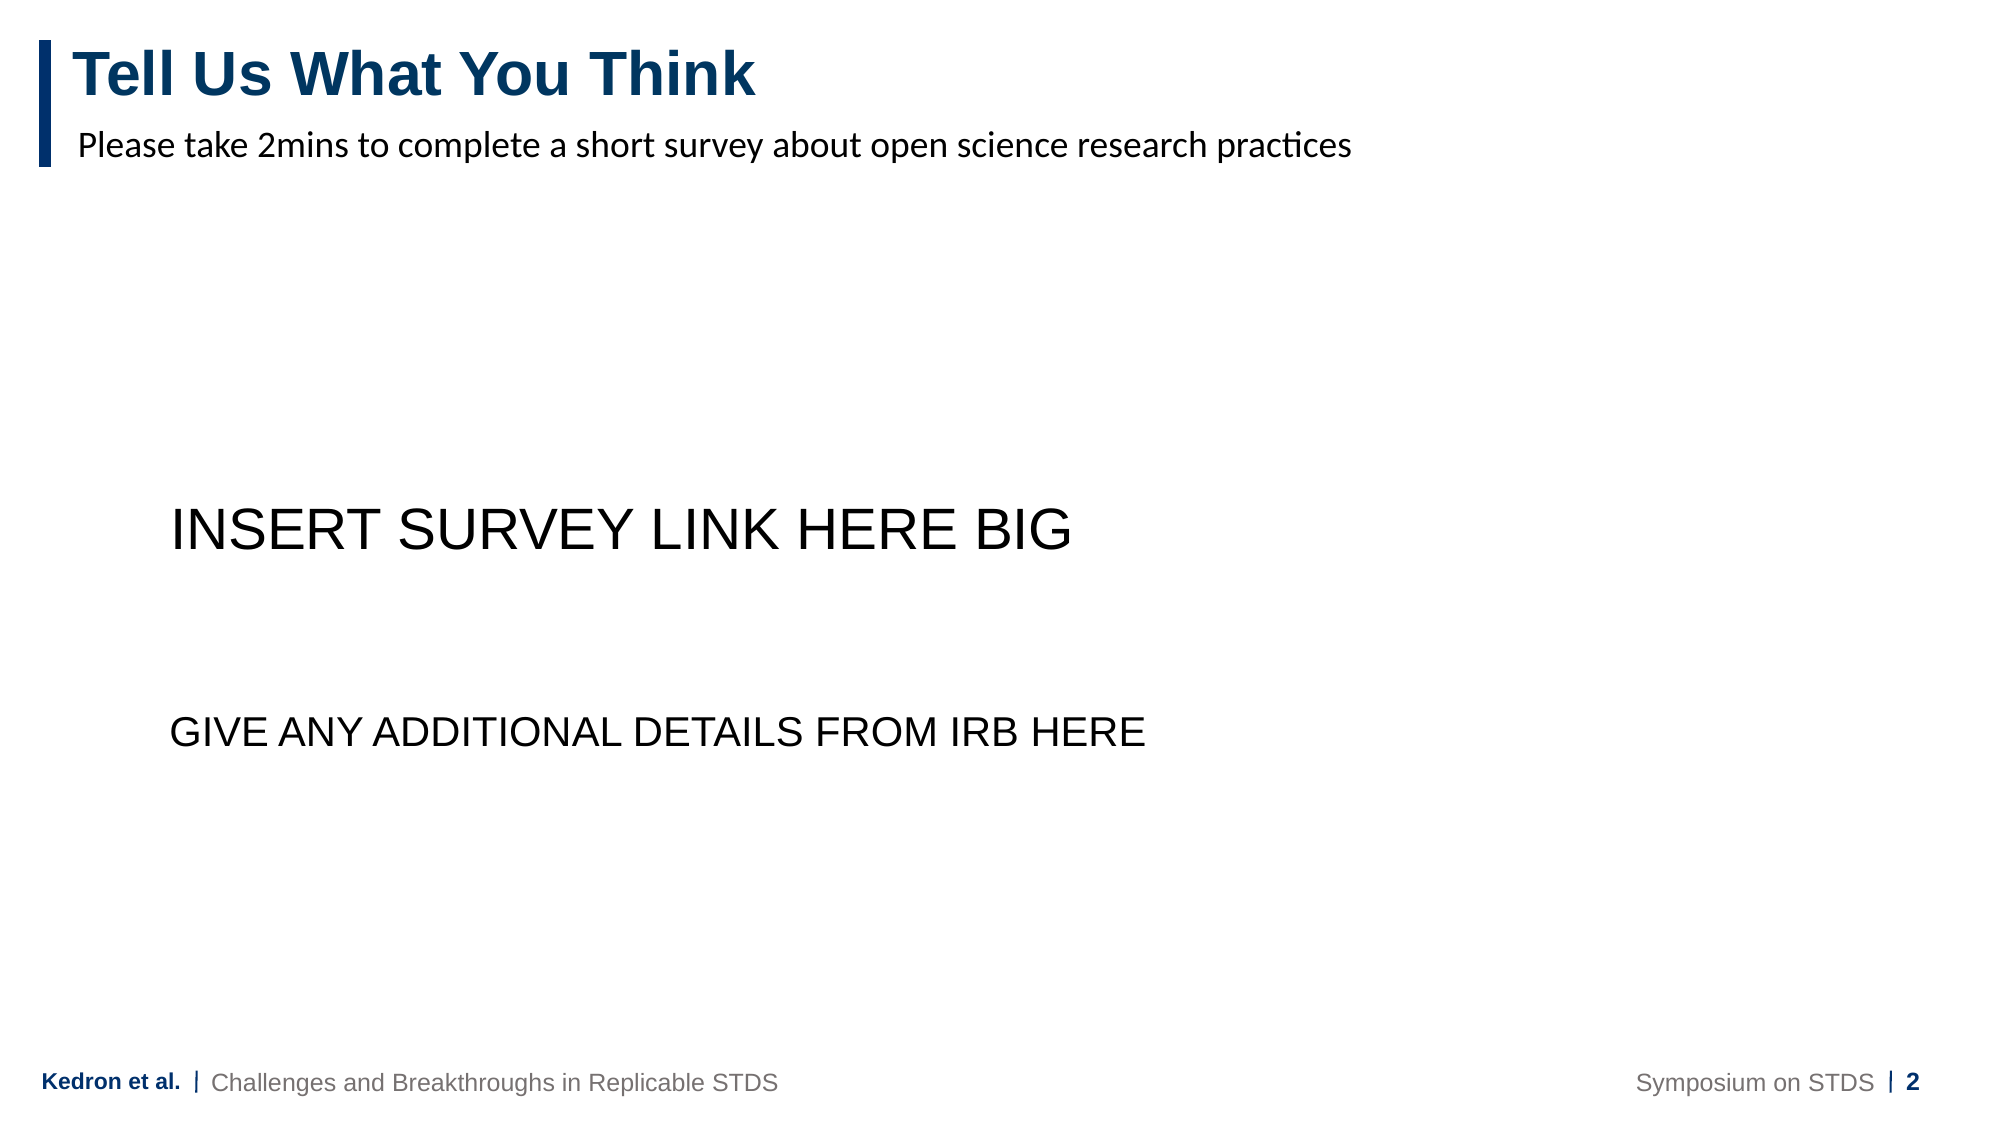

Tell Us What You Think
Please take 2mins to complete a short survey about open science research practices
INSERT SURVEY LINK HERE BIG
GIVE ANY ADDITIONAL DETAILS FROM IRB HERE
Challenges and Breakthroughs in Replicable STDS
Symposium on STDS
2
Kedron et al.